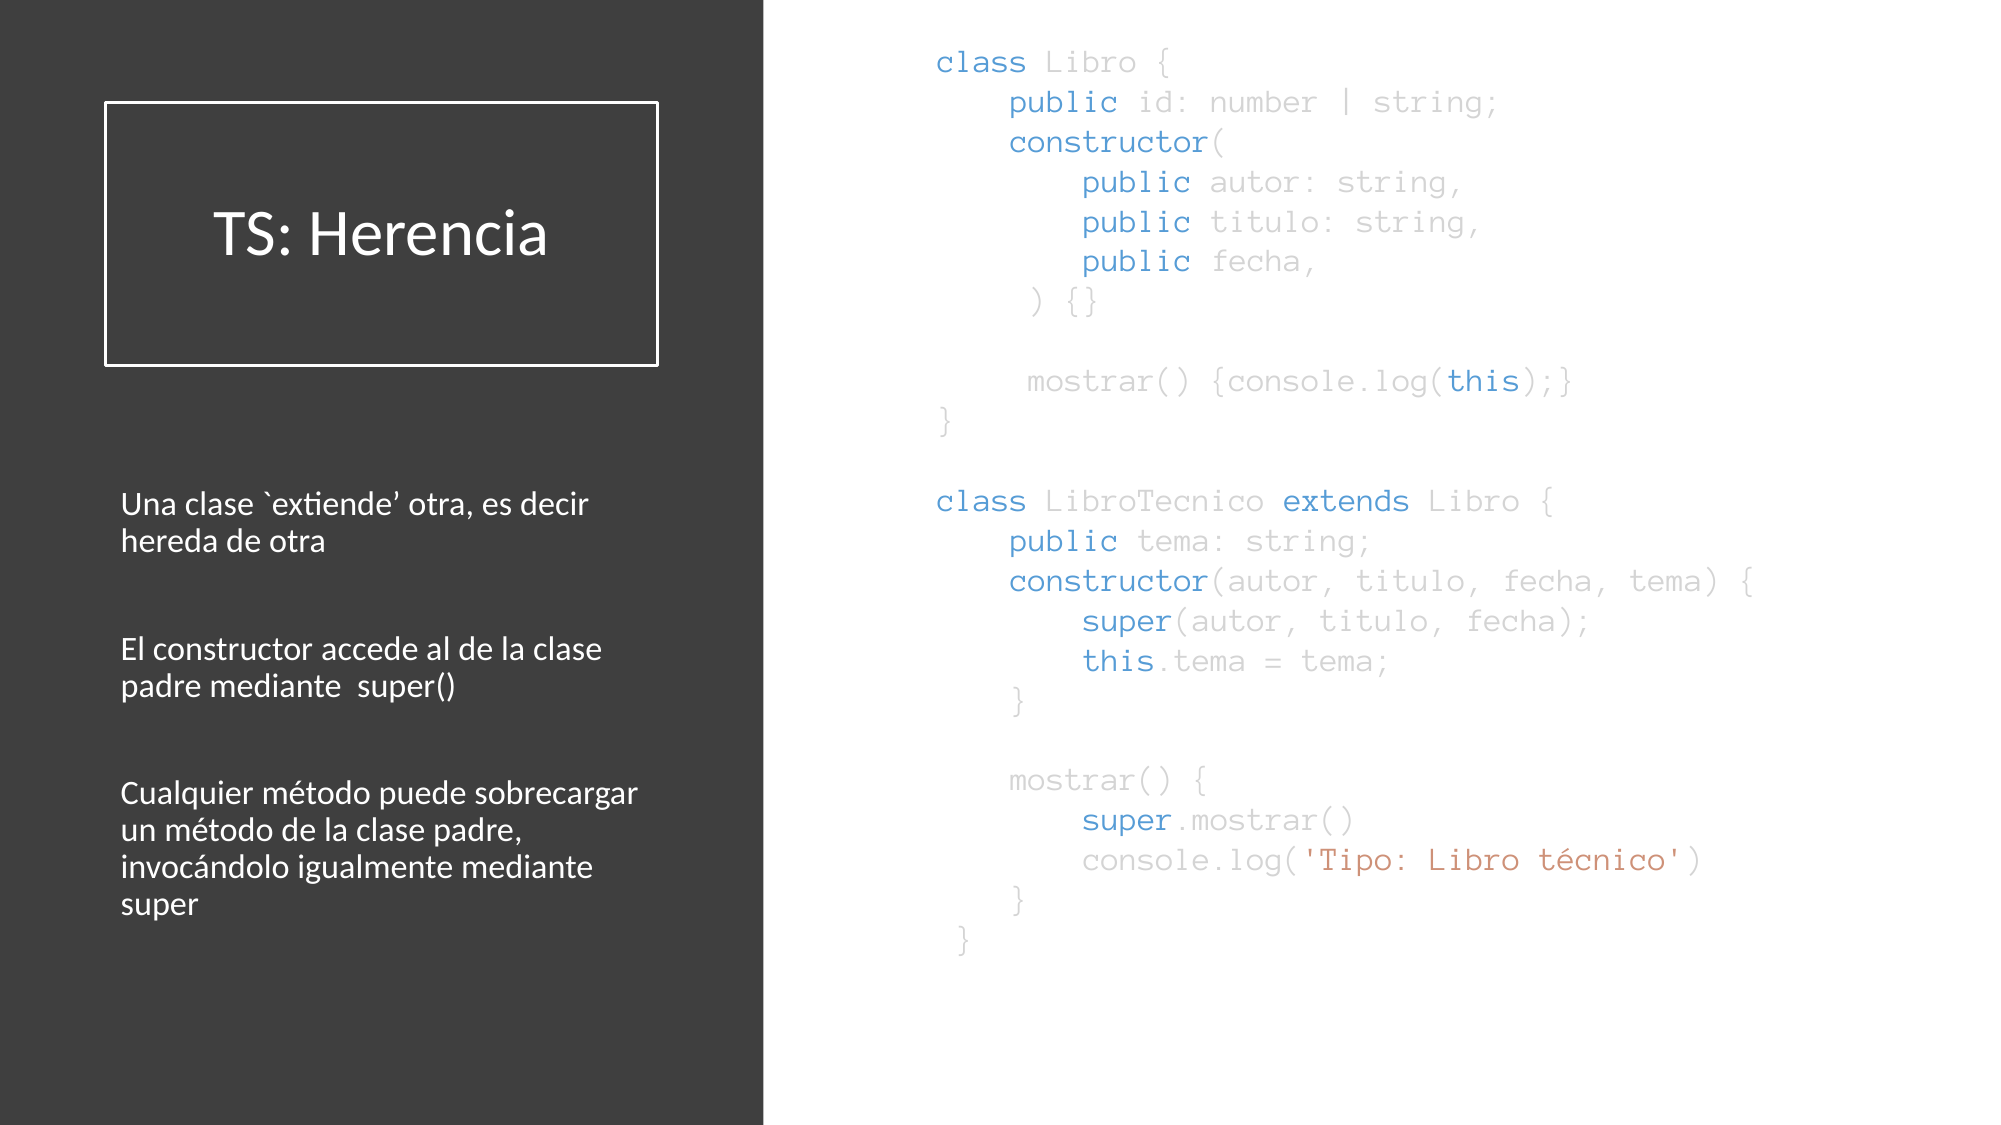

class Libro {
    public id: number | string;
    constructor(
        public autor: string,
        public titulo: string,
        public fecha,
     ) {}
     mostrar() {console.log(this);}
}
class LibroTecnico extends Libro {
    public tema: string;
    constructor(autor, titulo, fecha, tema) {
        super(autor, titulo, fecha);
        this.tema = tema;
    }

    mostrar() {
        super.mostrar()
        console.log('Tipo: Libro técnico')
    }
 }
# TS: Herencia
Una clase `extiende’ otra, es decir hereda de otra

El constructor accede al de la clase padre mediante  super()

Cualquier método puede sobrecargar un método de la clase padre, invocándolo igualmente mediante super